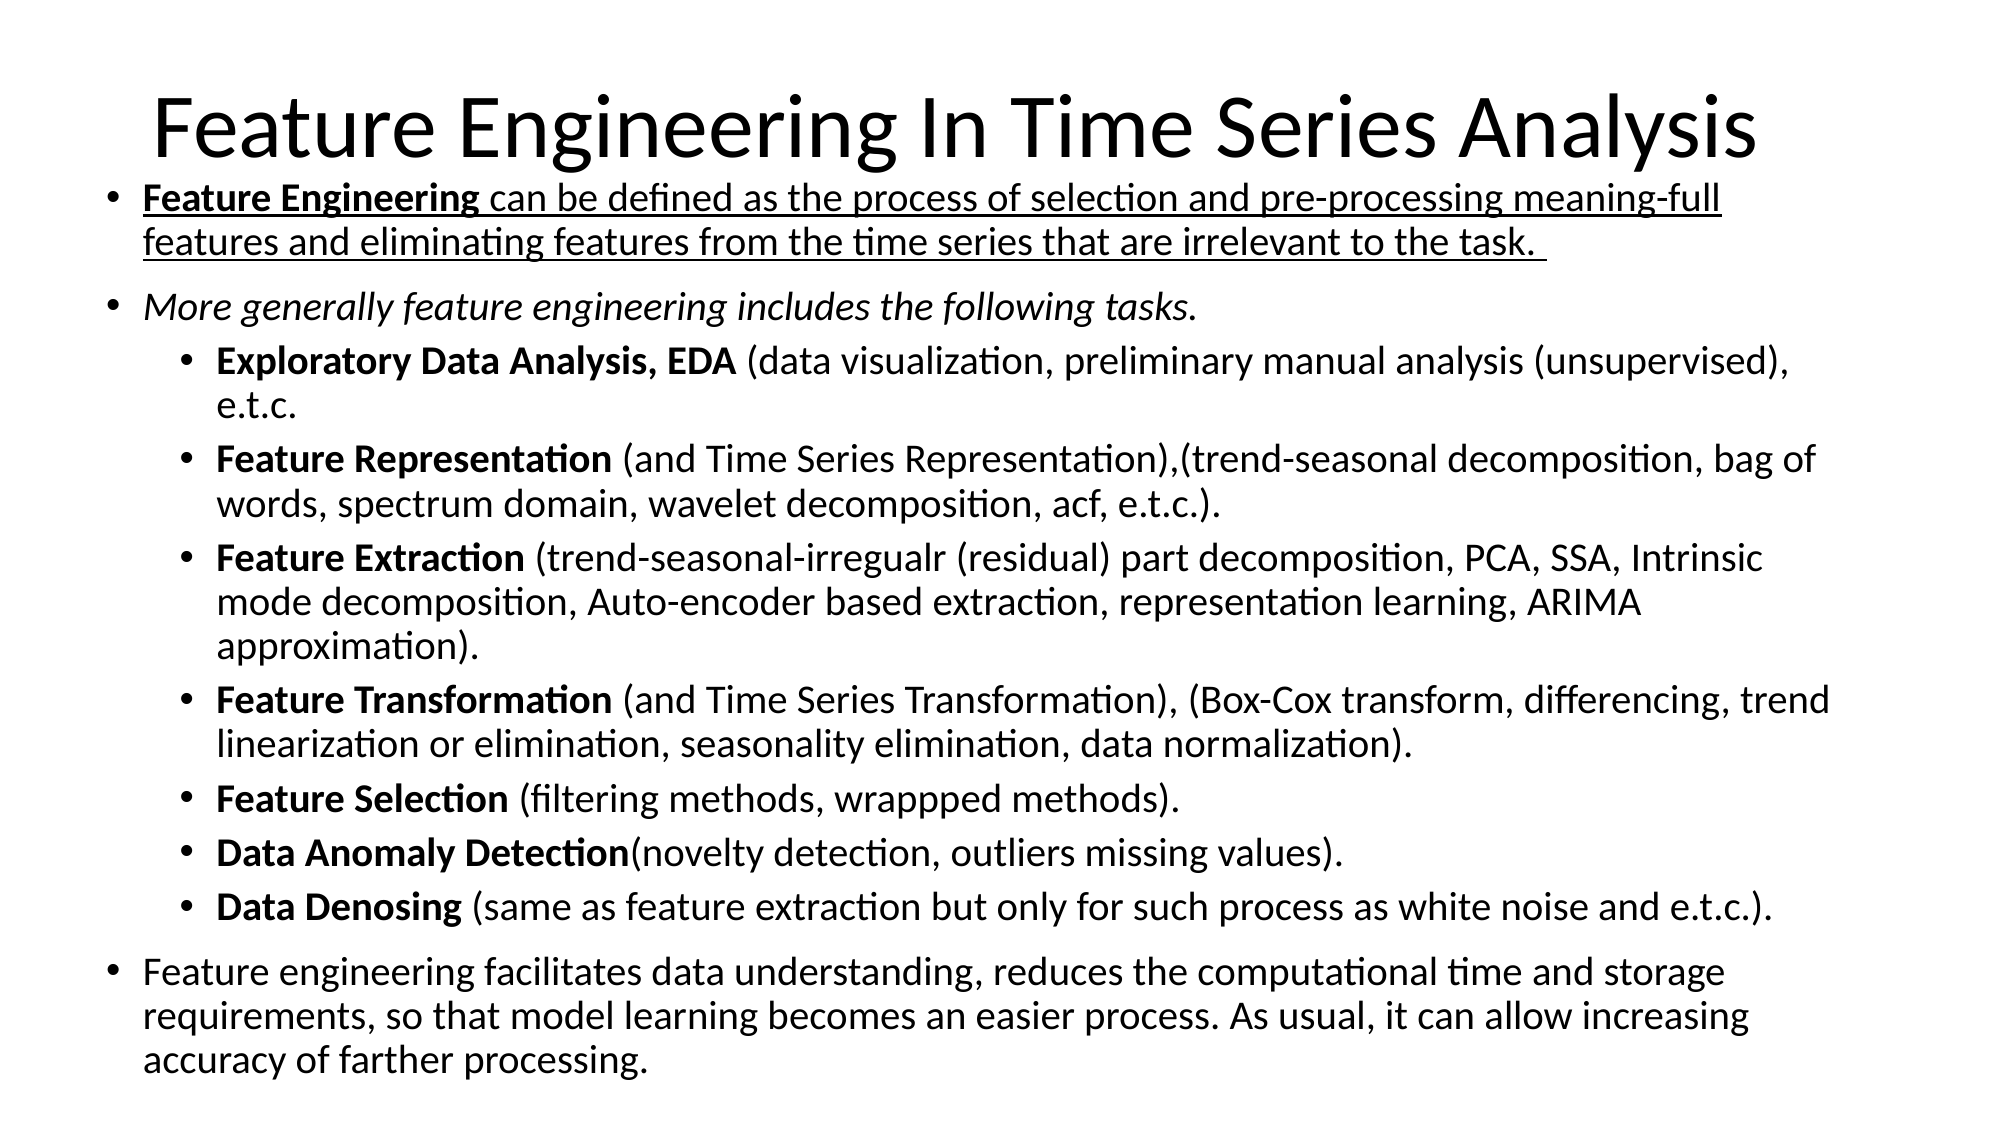

# Feature Engineering In Time Series Analysis
Feature Engineering can be defined as the process of selection and pre-processing meaning-full features and eliminating features from the time series that are irrelevant to the task.
More generally feature engineering includes the following tasks.
Exploratory Data Analysis, EDA (data visualization, preliminary manual analysis (unsupervised), e.t.c.
Feature Representation (and Time Series Representation),(trend-seasonal decomposition, bag of words, spectrum domain, wavelet decomposition, acf, e.t.c.).
Feature Extraction (trend-seasonal-irregualr (residual) part decomposition, PCA, SSA, Intrinsic mode decomposition, Auto-encoder based extraction, representation learning, ARIMA approximation).
Feature Transformation (and Time Series Transformation), (Box-Cox transform, differencing, trend linearization or elimination, seasonality elimination, data normalization).
Feature Selection (filtering methods, wrappped methods).
Data Anomaly Detection(novelty detection, outliers missing values).
Data Denosing (same as feature extraction but only for such process as white noise and e.t.c.).
Feature engineering facilitates data understanding, reduces the computational time and storage requirements, so that model learning becomes an easier process. As usual, it can allow increasing accuracy of farther processing.